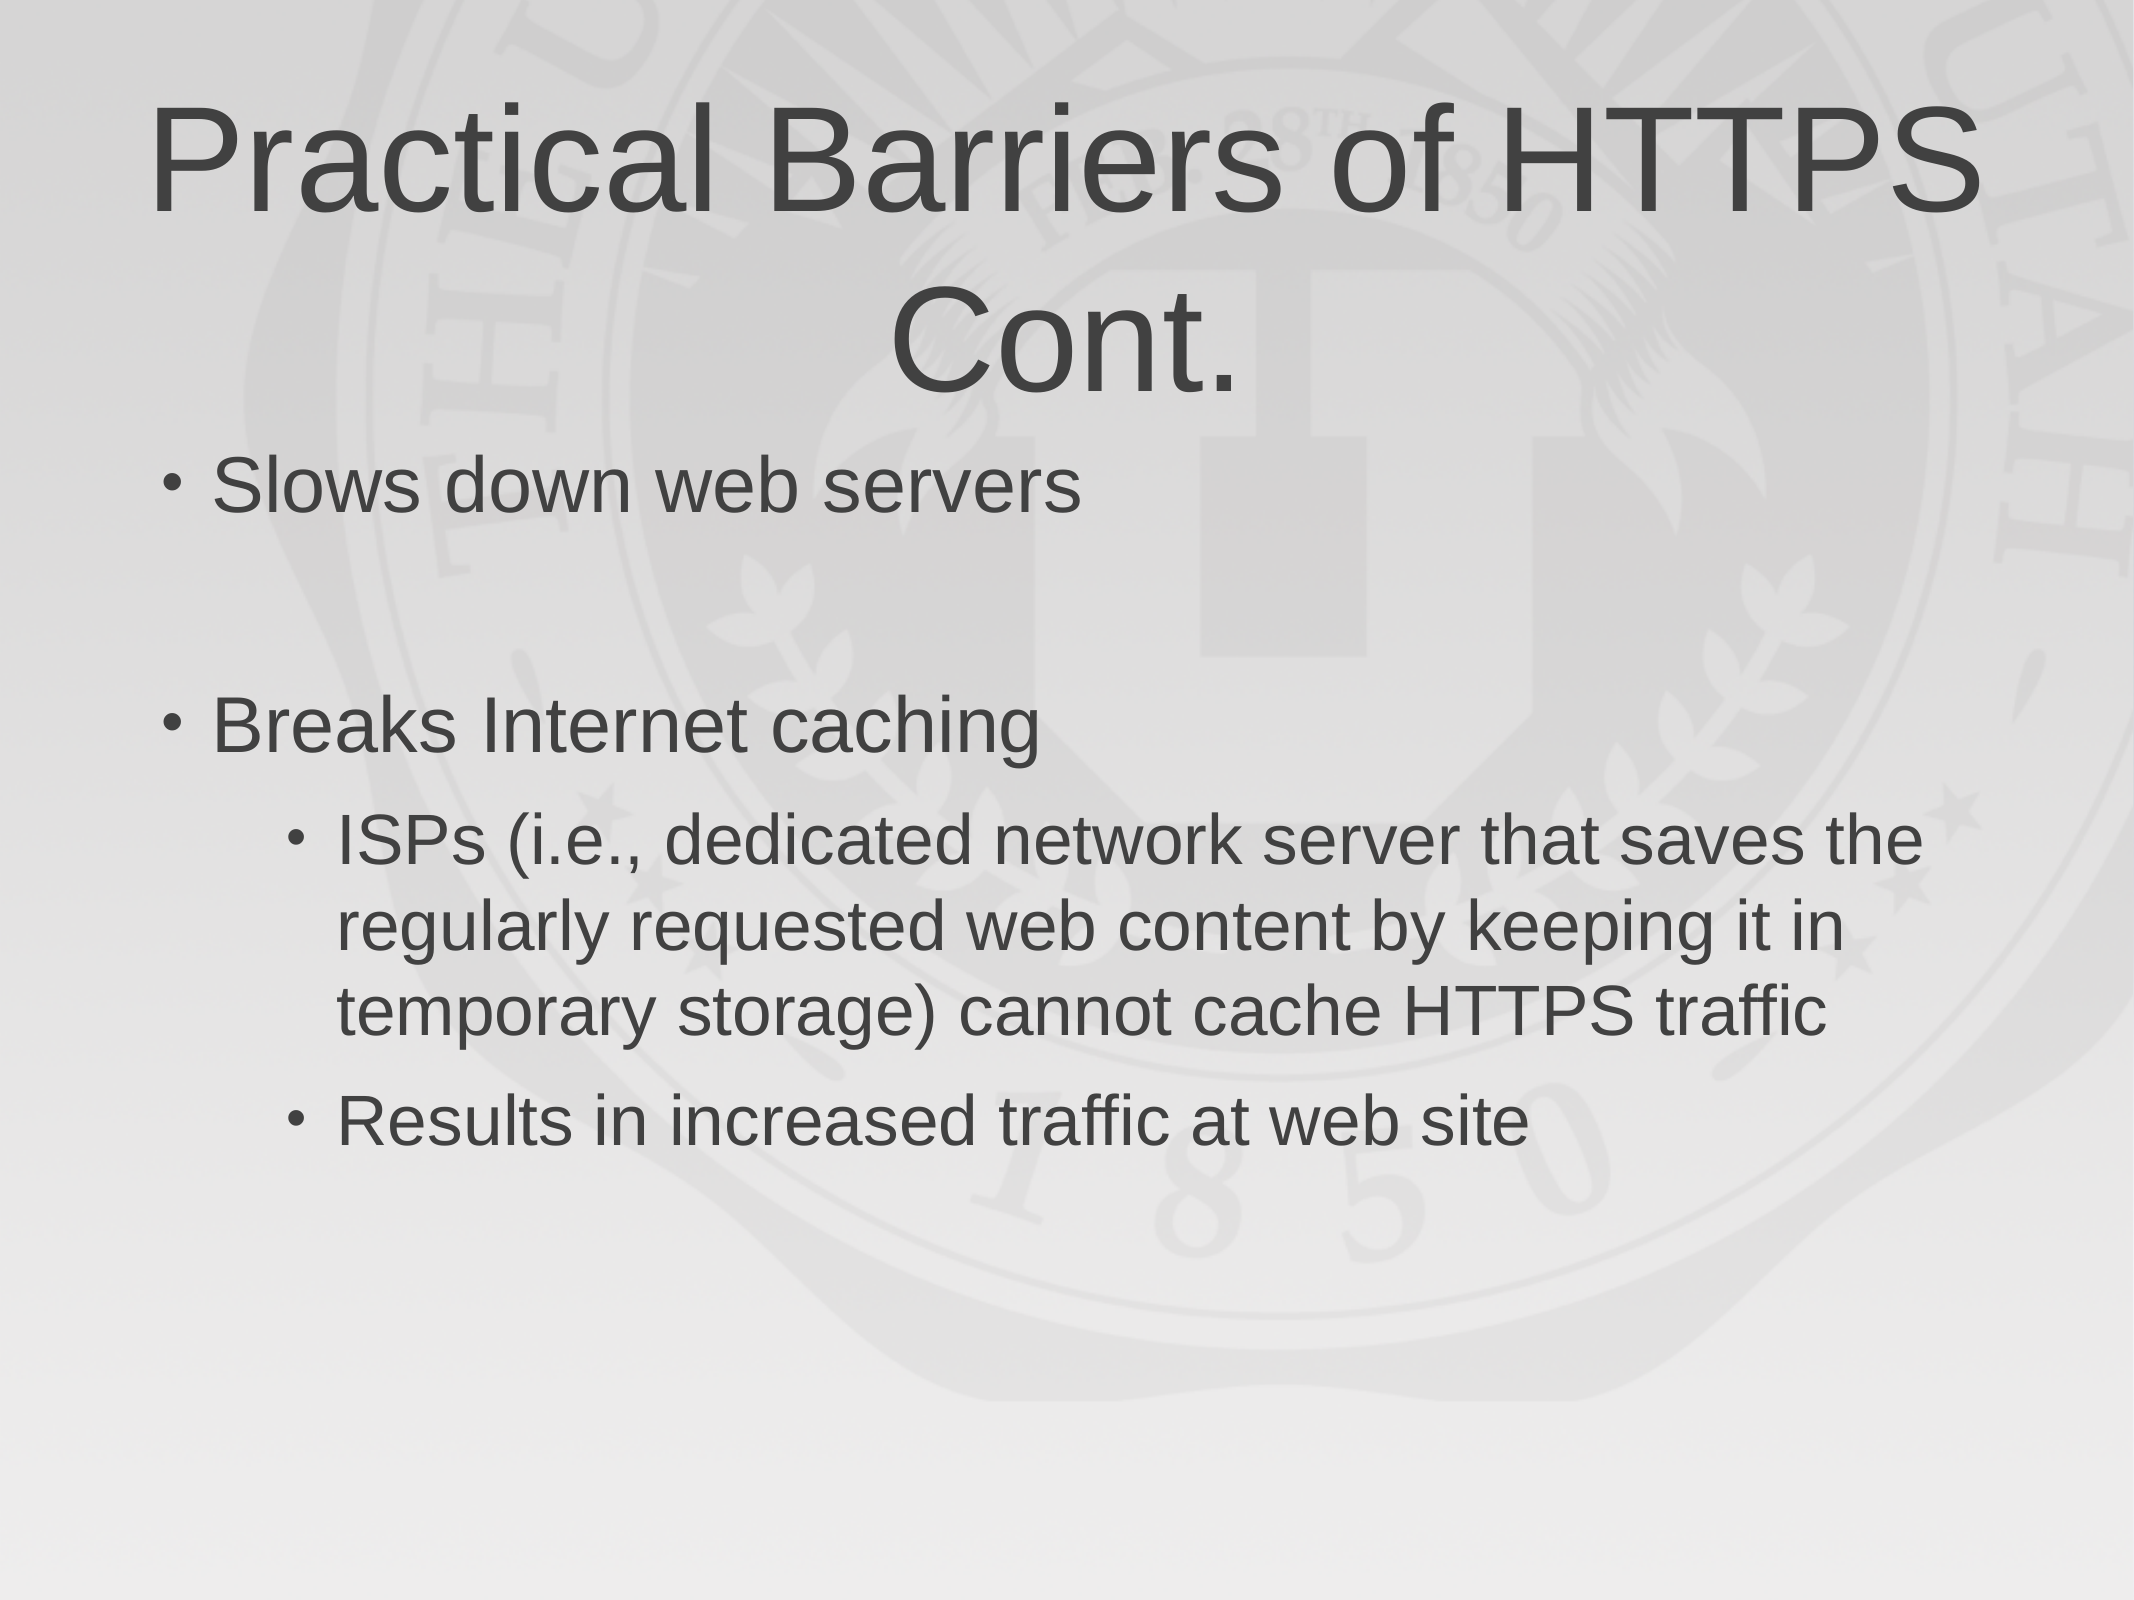

# Practical Barriers of HTTPS Cont.
Slows down web servers

Breaks Internet caching
ISPs (i.e., dedicated network server that saves the regularly requested web content by keeping it in temporary storage) cannot cache HTTPS traffic
Results in increased traffic at web site